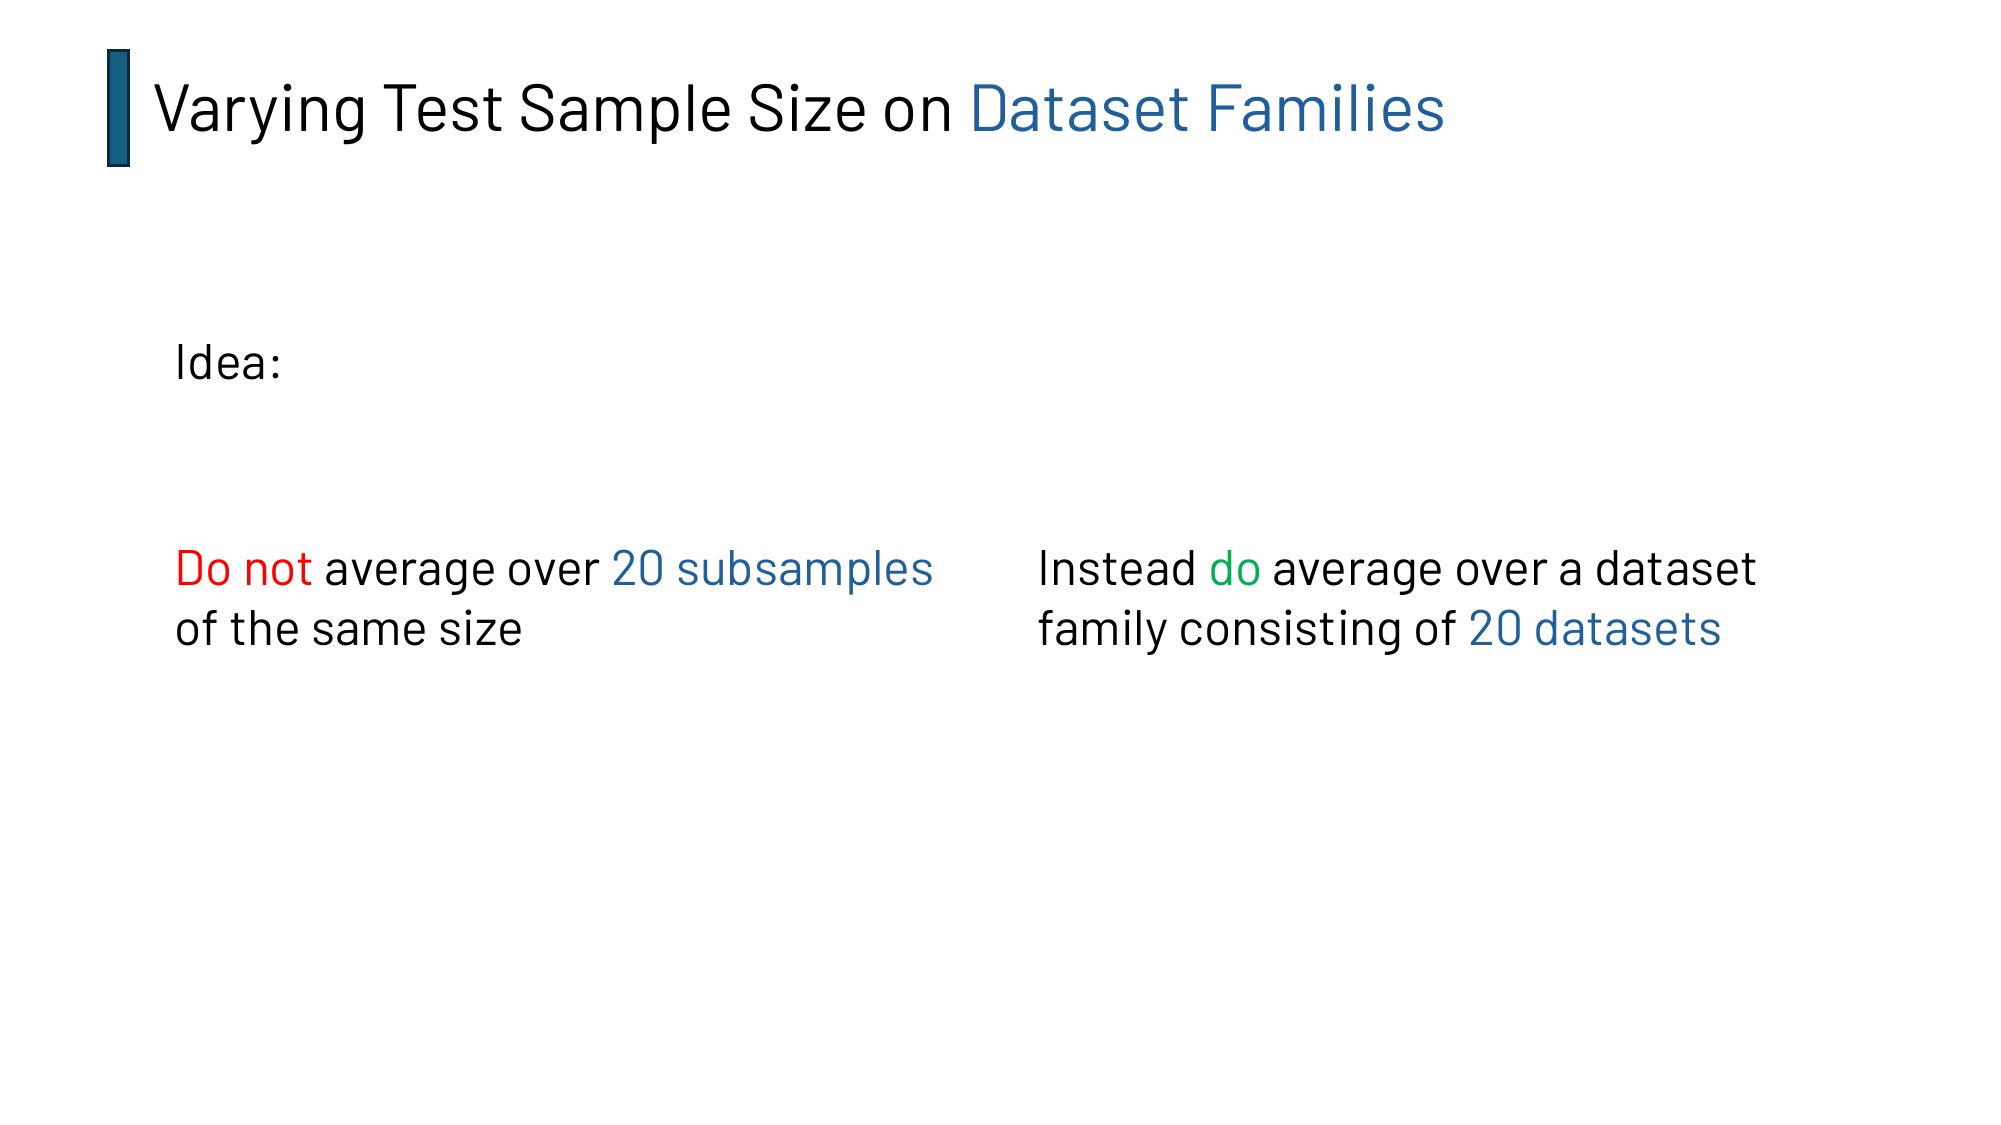

Varying Test Sample Size on Dataset Families

Idea:
Instead do average over a dataset family consisting of 20 datasets
Do not average over 20 subsamples of the same size